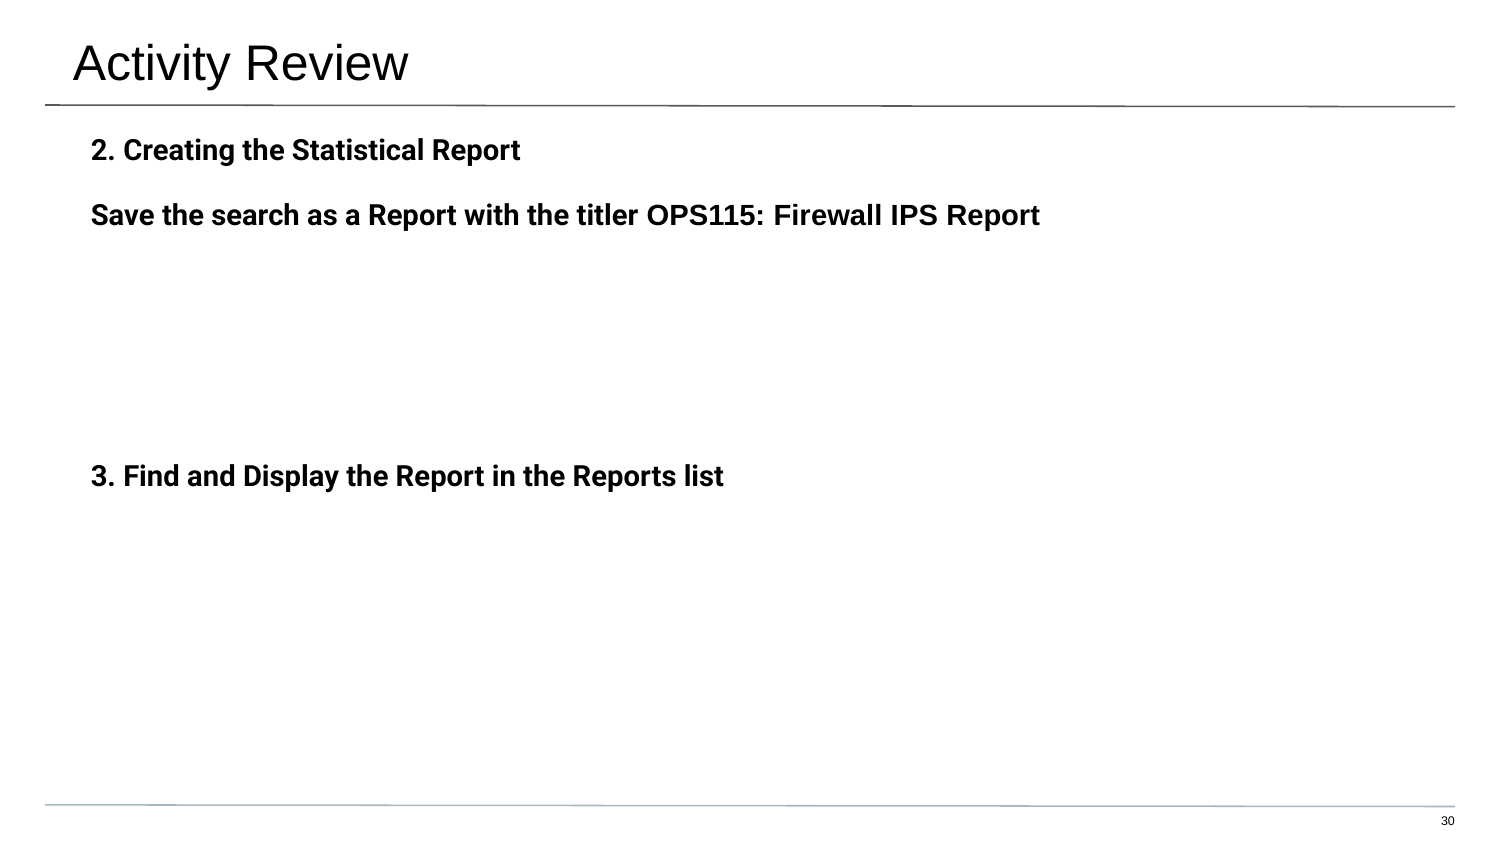

# Activity Review
2. Creating the Statistical Report
Save the search as a Report with the titler OPS115: Firewall IPS Report

3. Find and Display the Report in the Reports list

30